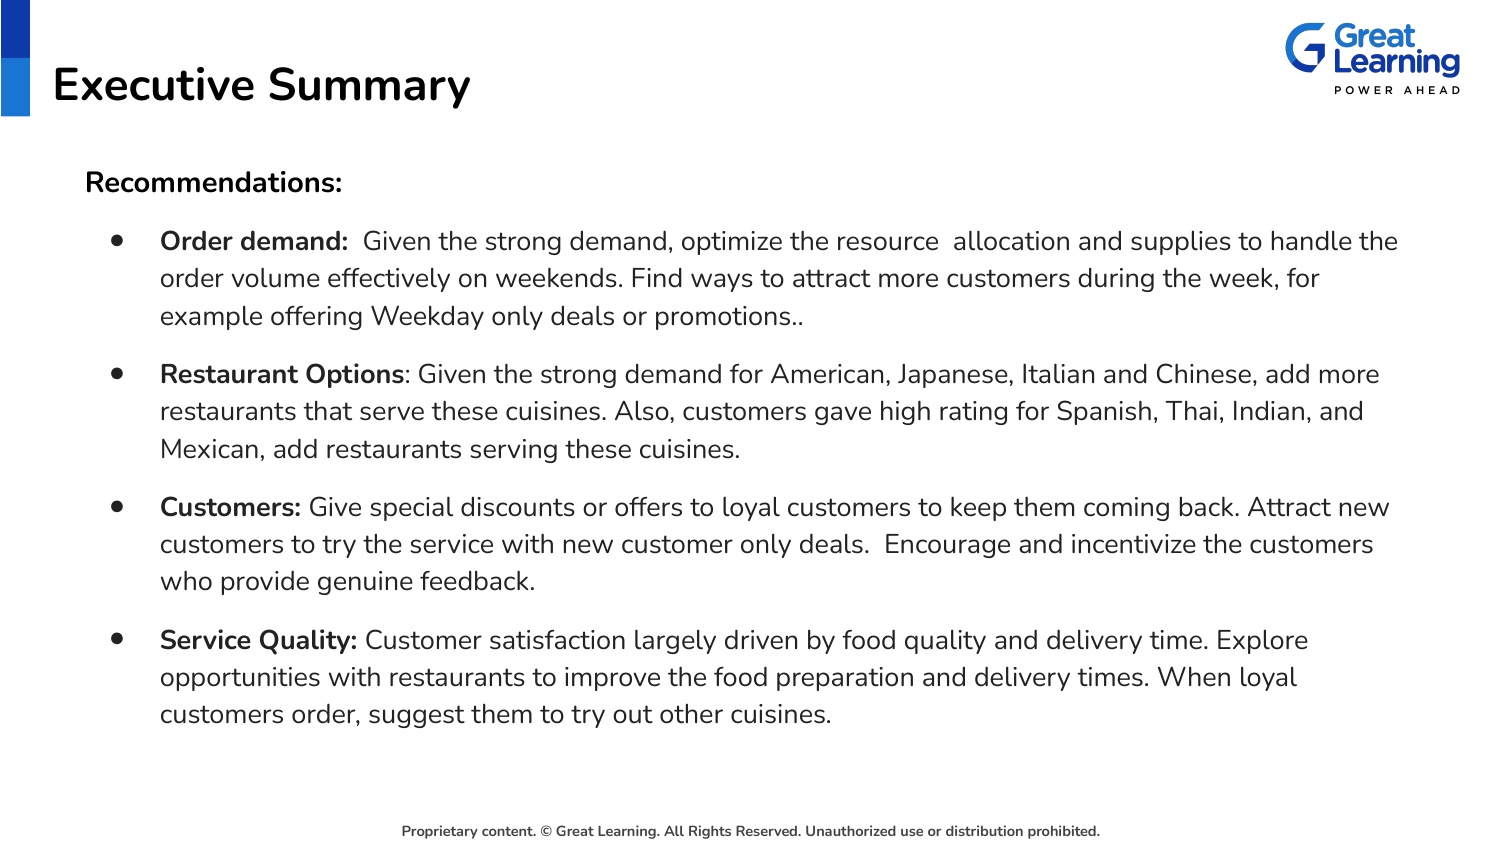

# Executive Summary
Recommendations:
Order demand:  Given the strong demand, optimize the resource  allocation and supplies to handle the order volume effectively on weekends. Find ways to attract more customers during the week, for example offering Weekday only deals or promotions..
Restaurant Options: Given the strong demand for American, Japanese, Italian and Chinese, add more restaurants that serve these cuisines. Also, customers gave high rating for Spanish, Thai, Indian, and Mexican, add restaurants serving these cuisines.
Customers: Give special discounts or offers to loyal customers to keep them coming back. Attract new customers to try the service with new customer only deals.  Encourage and incentivize the customers who provide genuine feedback.
Service Quality: Customer satisfaction largely driven by food quality and delivery time. Explore opportunities with restaurants to improve the food preparation and delivery times. When loyal customers order, suggest them to try out other cuisines.